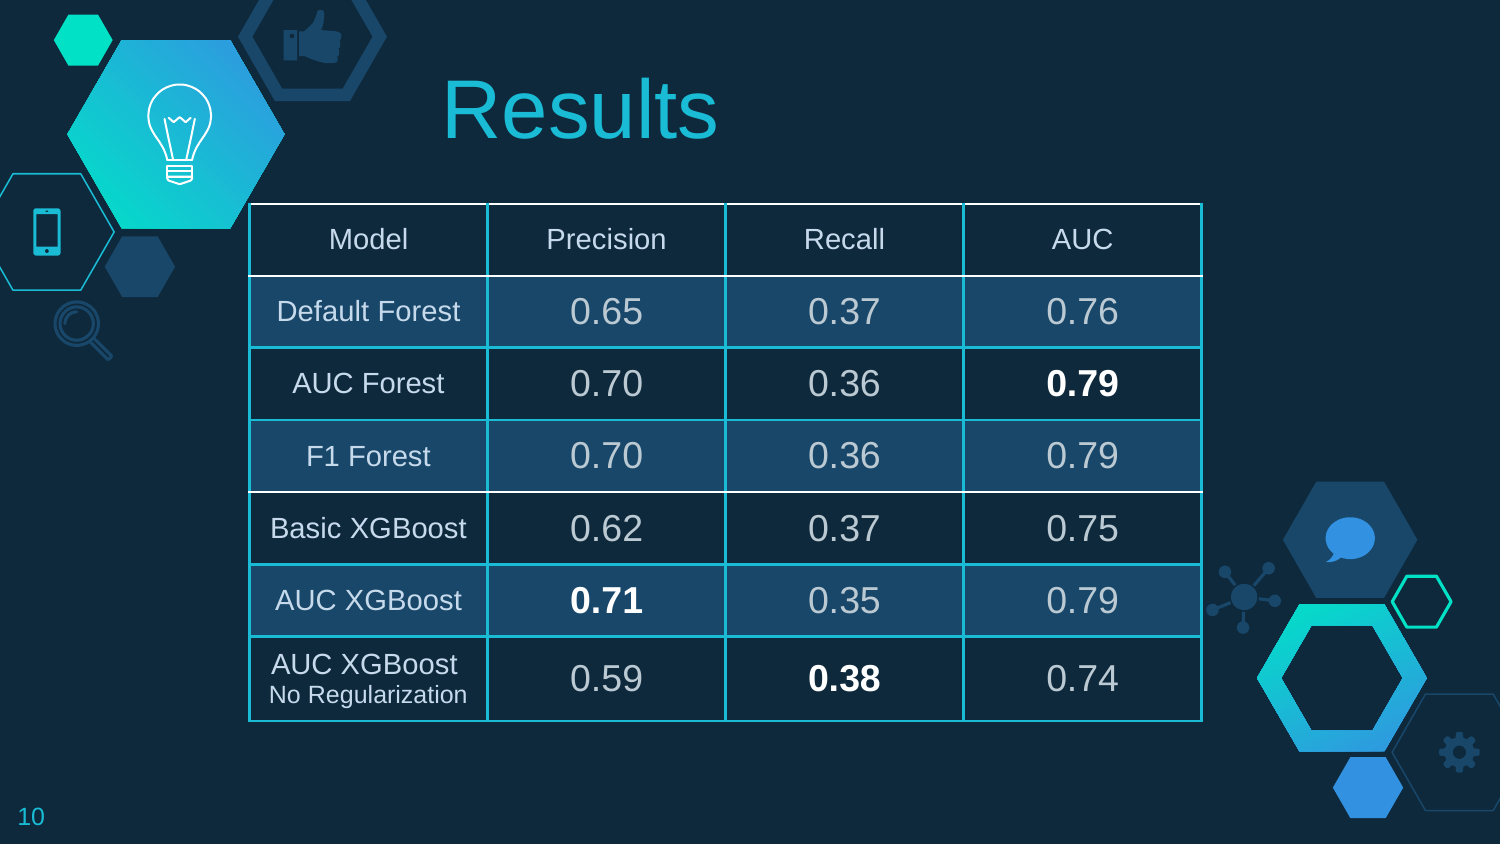

Results
| Model | Precision | Recall | AUC |
| --- | --- | --- | --- |
| Default Forest | 0.65 | 0.37 | 0.76 |
| AUC Forest | 0.70 | 0.36 | 0.79 |
| F1 Forest | 0.70 | 0.36 | 0.79 |
| Basic XGBoost | 0.62 | 0.37 | 0.75 |
| AUC XGBoost | 0.71 | 0.35 | 0.79 |
| AUC XGBoost No Regularization | 0.59 | 0.38 | 0.74 |
10